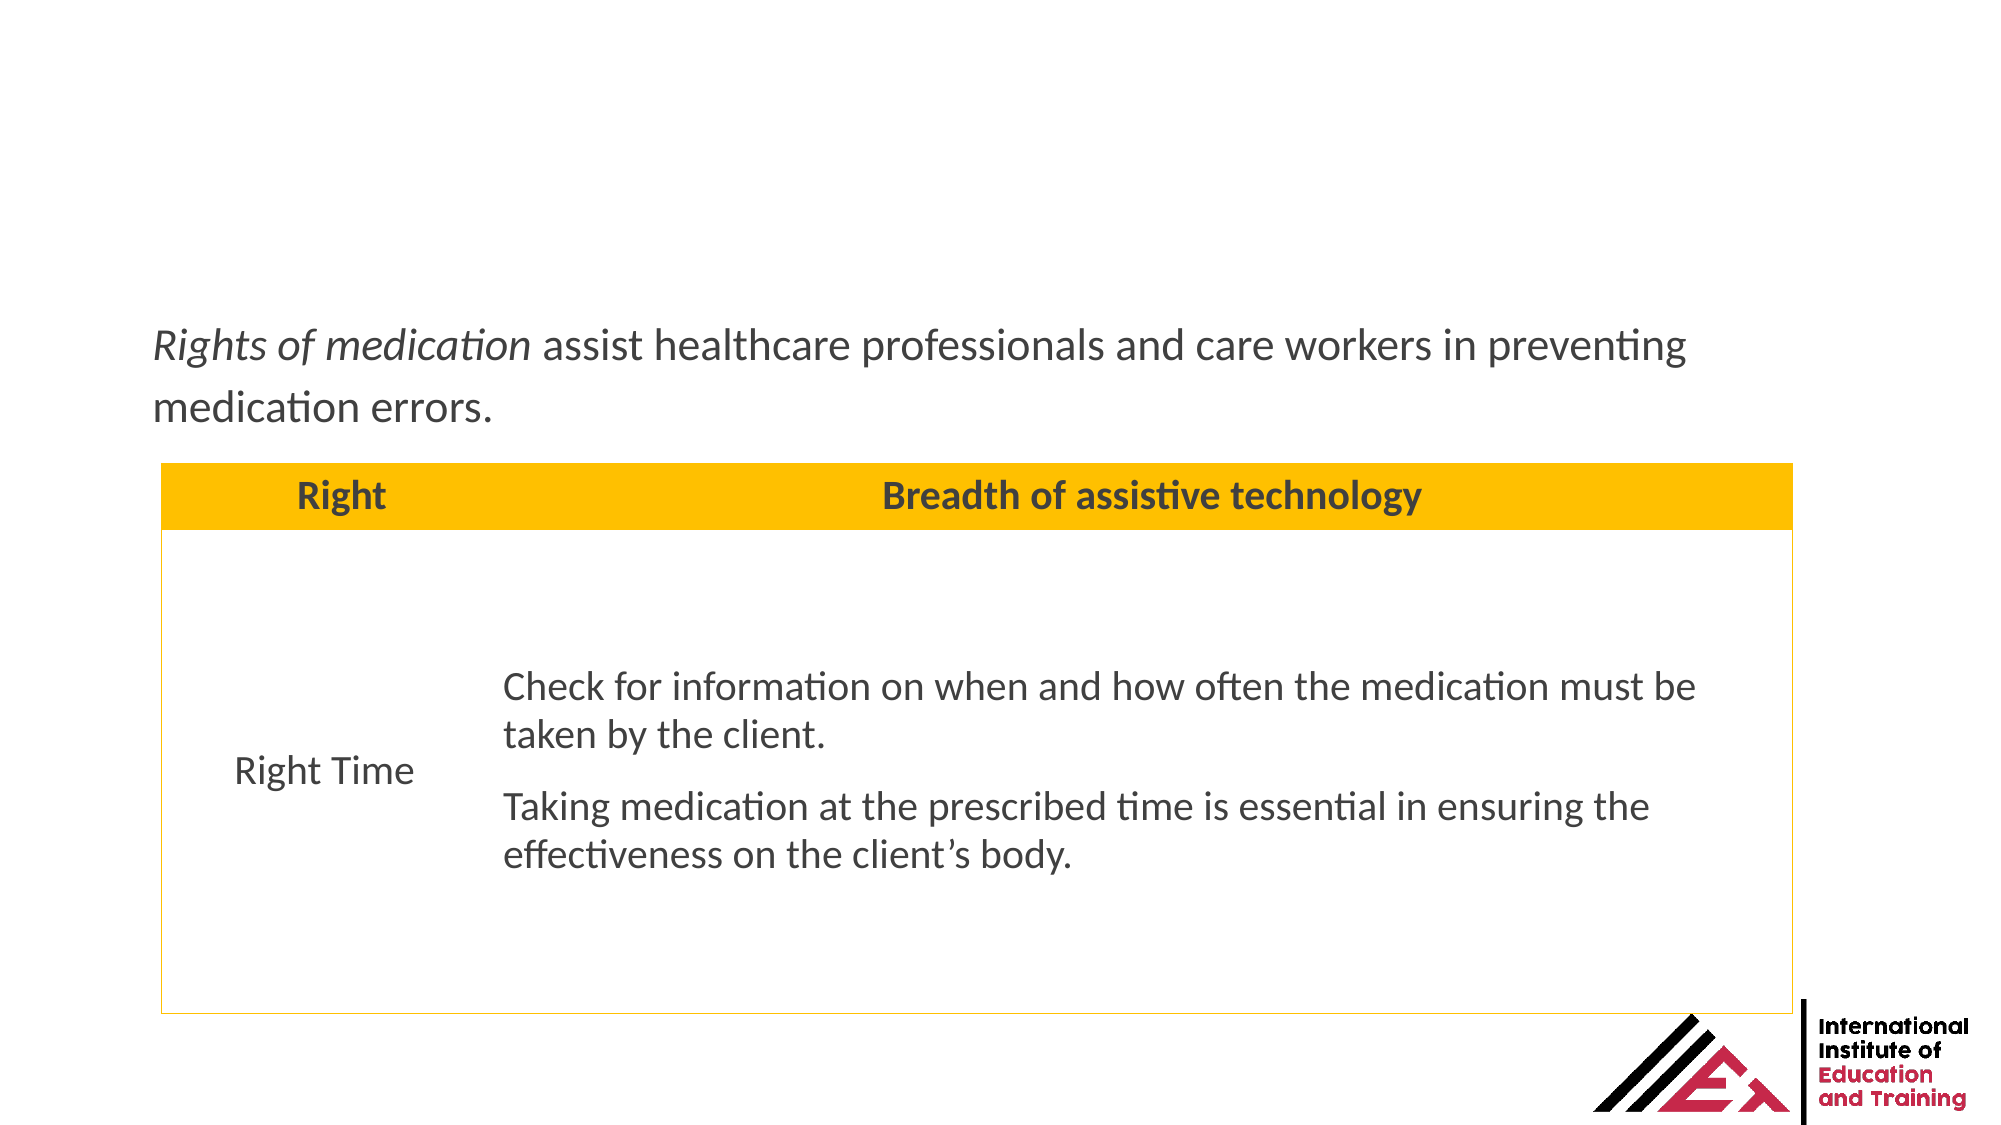

Rights of medication assist healthcare professionals and care workers in preventing medication errors.
| Right | Breadth of assistive technology |
| --- | --- |
| Right Time | Check for information on when and how often the medication must be taken by the client. Taking medication at the prescribed time is essential in ensuring the effectiveness on the client’s body. |